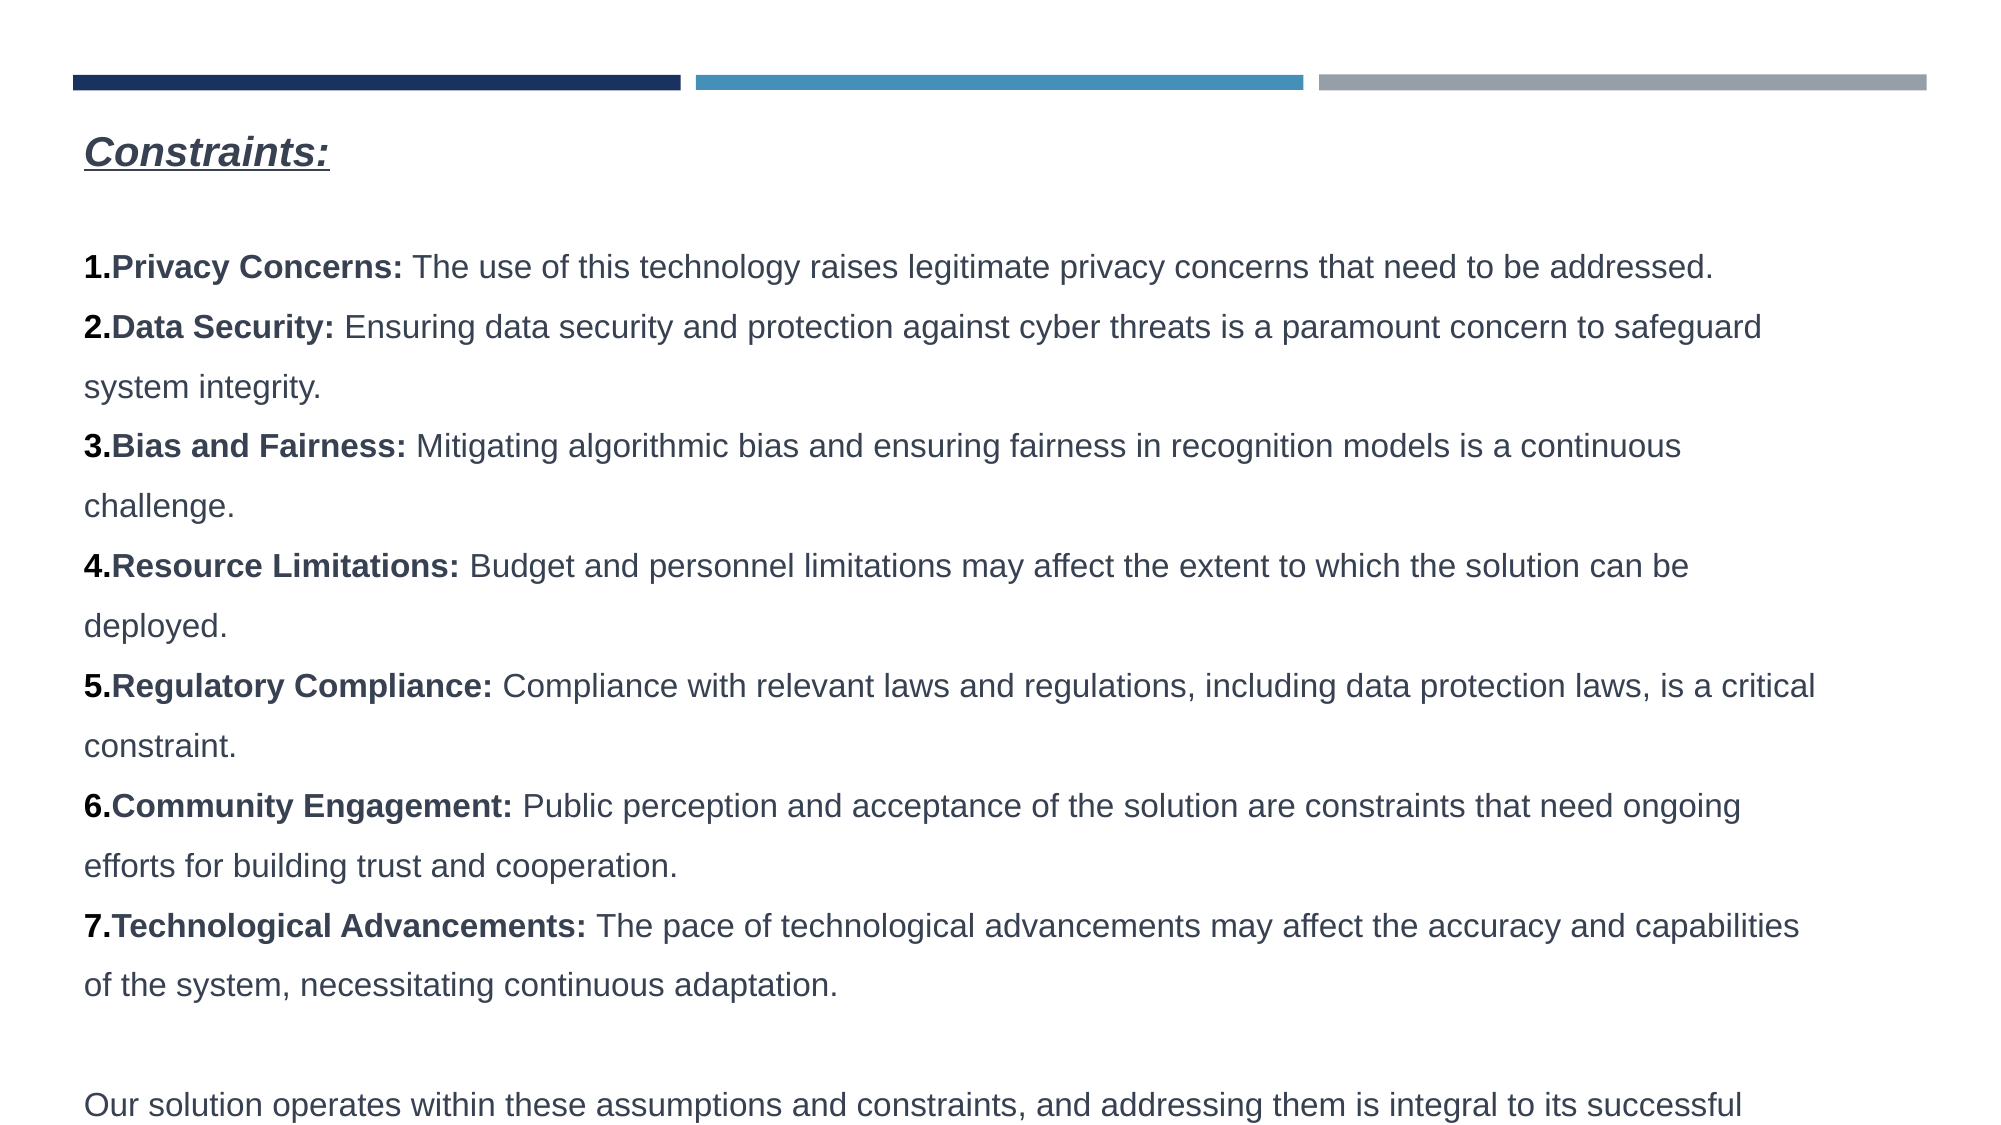

Constraints:

Privacy Concerns: The use of this technology raises legitimate privacy concerns that need to be addressed.
Data Security: Ensuring data security and protection against cyber threats is a paramount concern to safeguard system integrity.
Bias and Fairness: Mitigating algorithmic bias and ensuring fairness in recognition models is a continuous challenge.
Resource Limitations: Budget and personnel limitations may affect the extent to which the solution can be deployed.
Regulatory Compliance: Compliance with relevant laws and regulations, including data protection laws, is a critical constraint.
Community Engagement: Public perception and acceptance of the solution are constraints that need ongoing efforts for building trust and cooperation.
Technological Advancements: The pace of technological advancements may affect the accuracy and capabilities of the system, necessitating continuous adaptation.

Our solution operates within these assumptions and constraints, and addressing them is integral to its successful implementation while respecting the rights and concerns of the community it aims to protect.